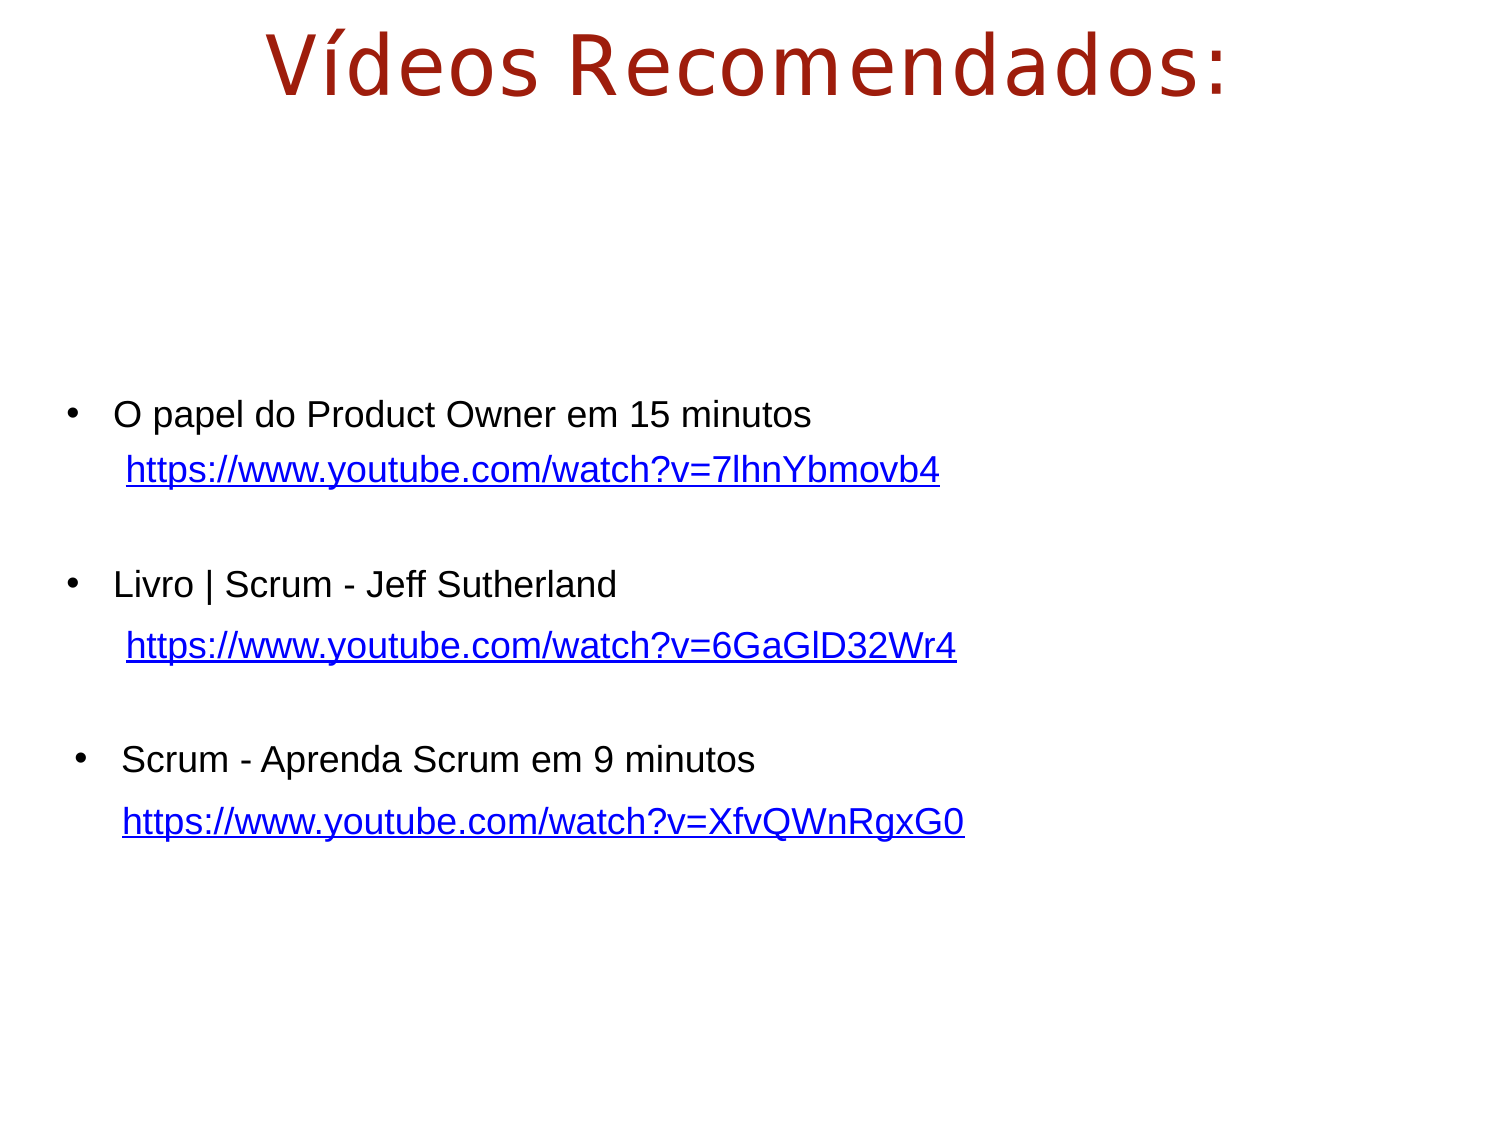

Vídeos Recomendados:
O papel do Product Owner em 15 minutos
https://www.youtube.com/watch?v=7lhnYbmovb4
Livro | Scrum - Jeff Sutherland
https://www.youtube.com/watch?v=6GaGlD32Wr4
Scrum - Aprenda Scrum em 9 minutos
https://www.youtube.com/watch?v=XfvQWnRgxG0